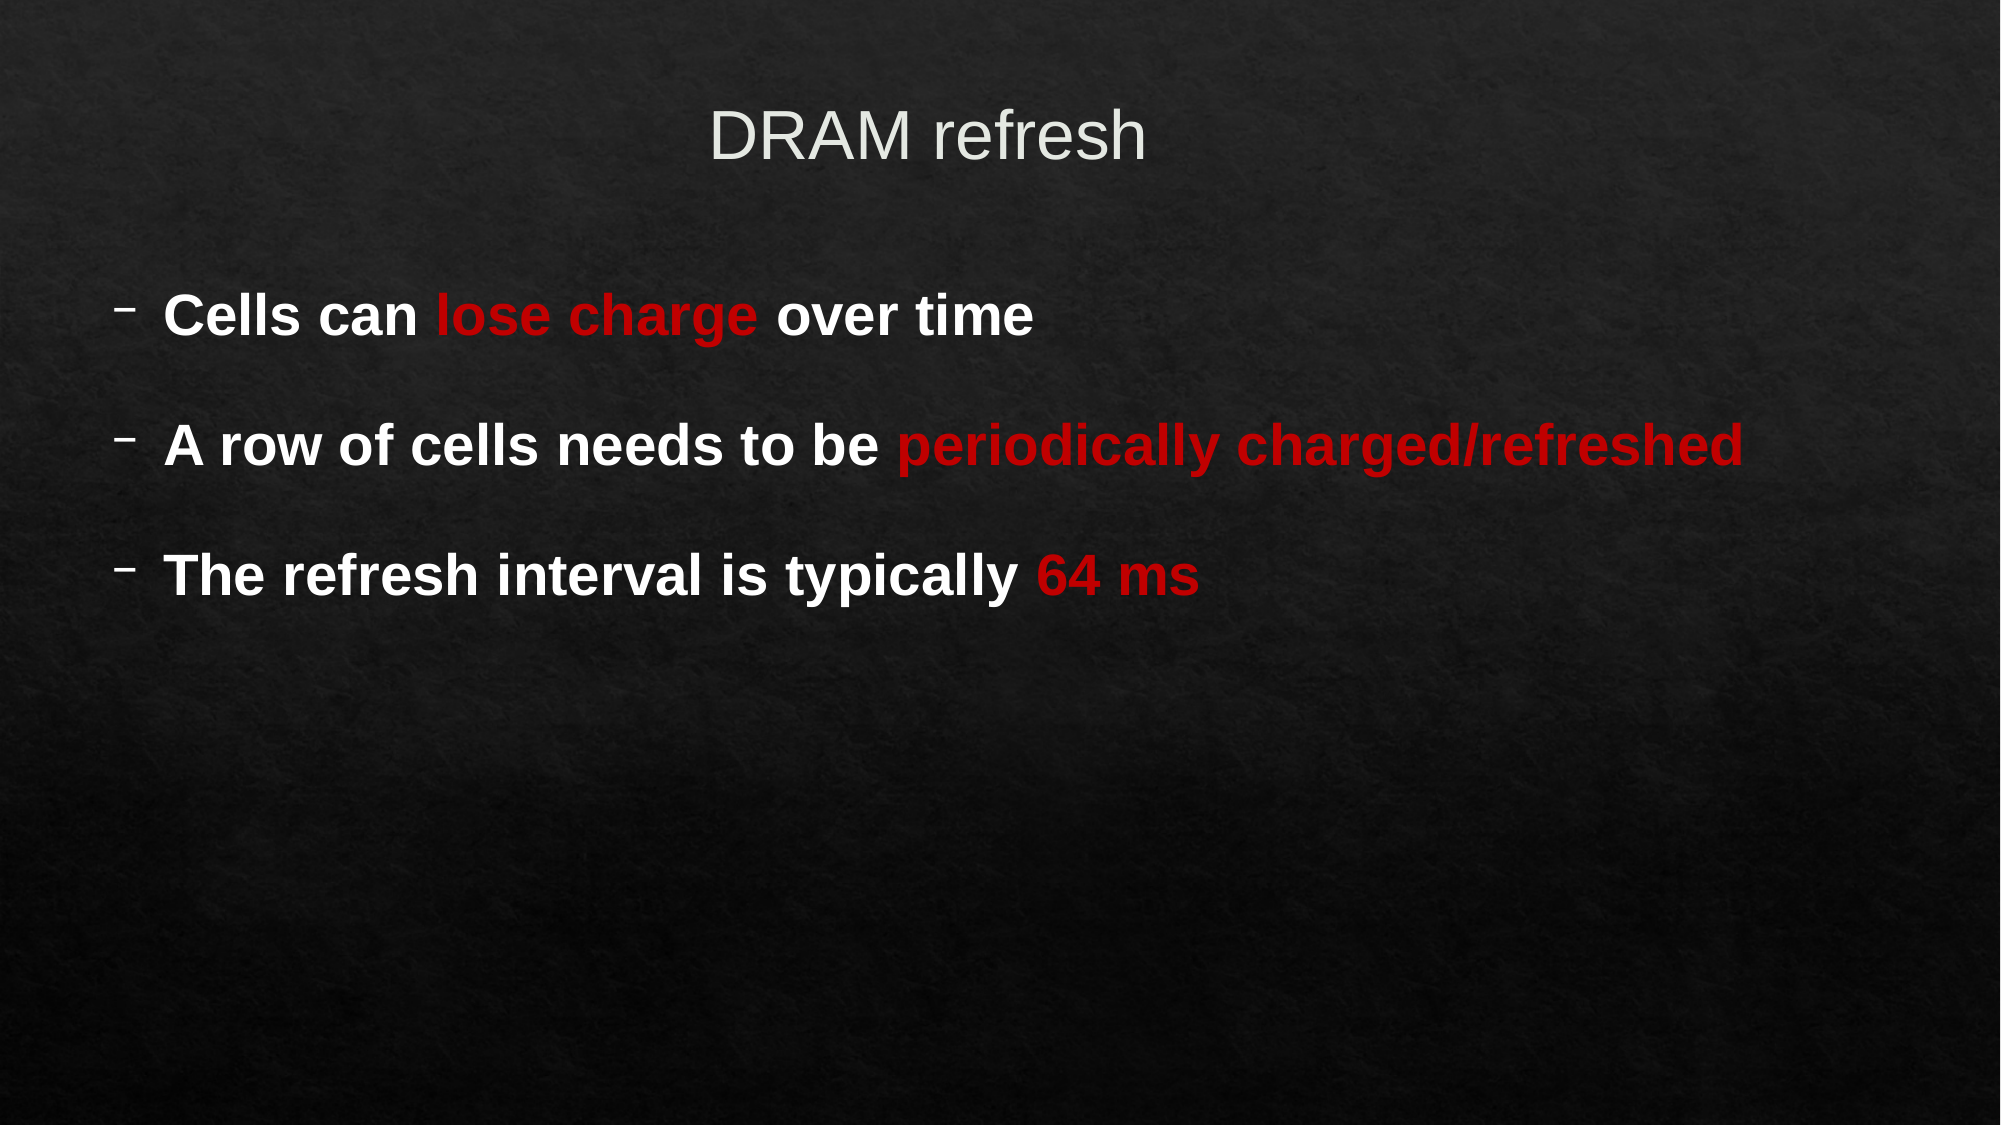

DRAM refresh
Cells can lose charge over time
A row of cells needs to be periodically charged/refreshed
The refresh interval is typically 64 ms